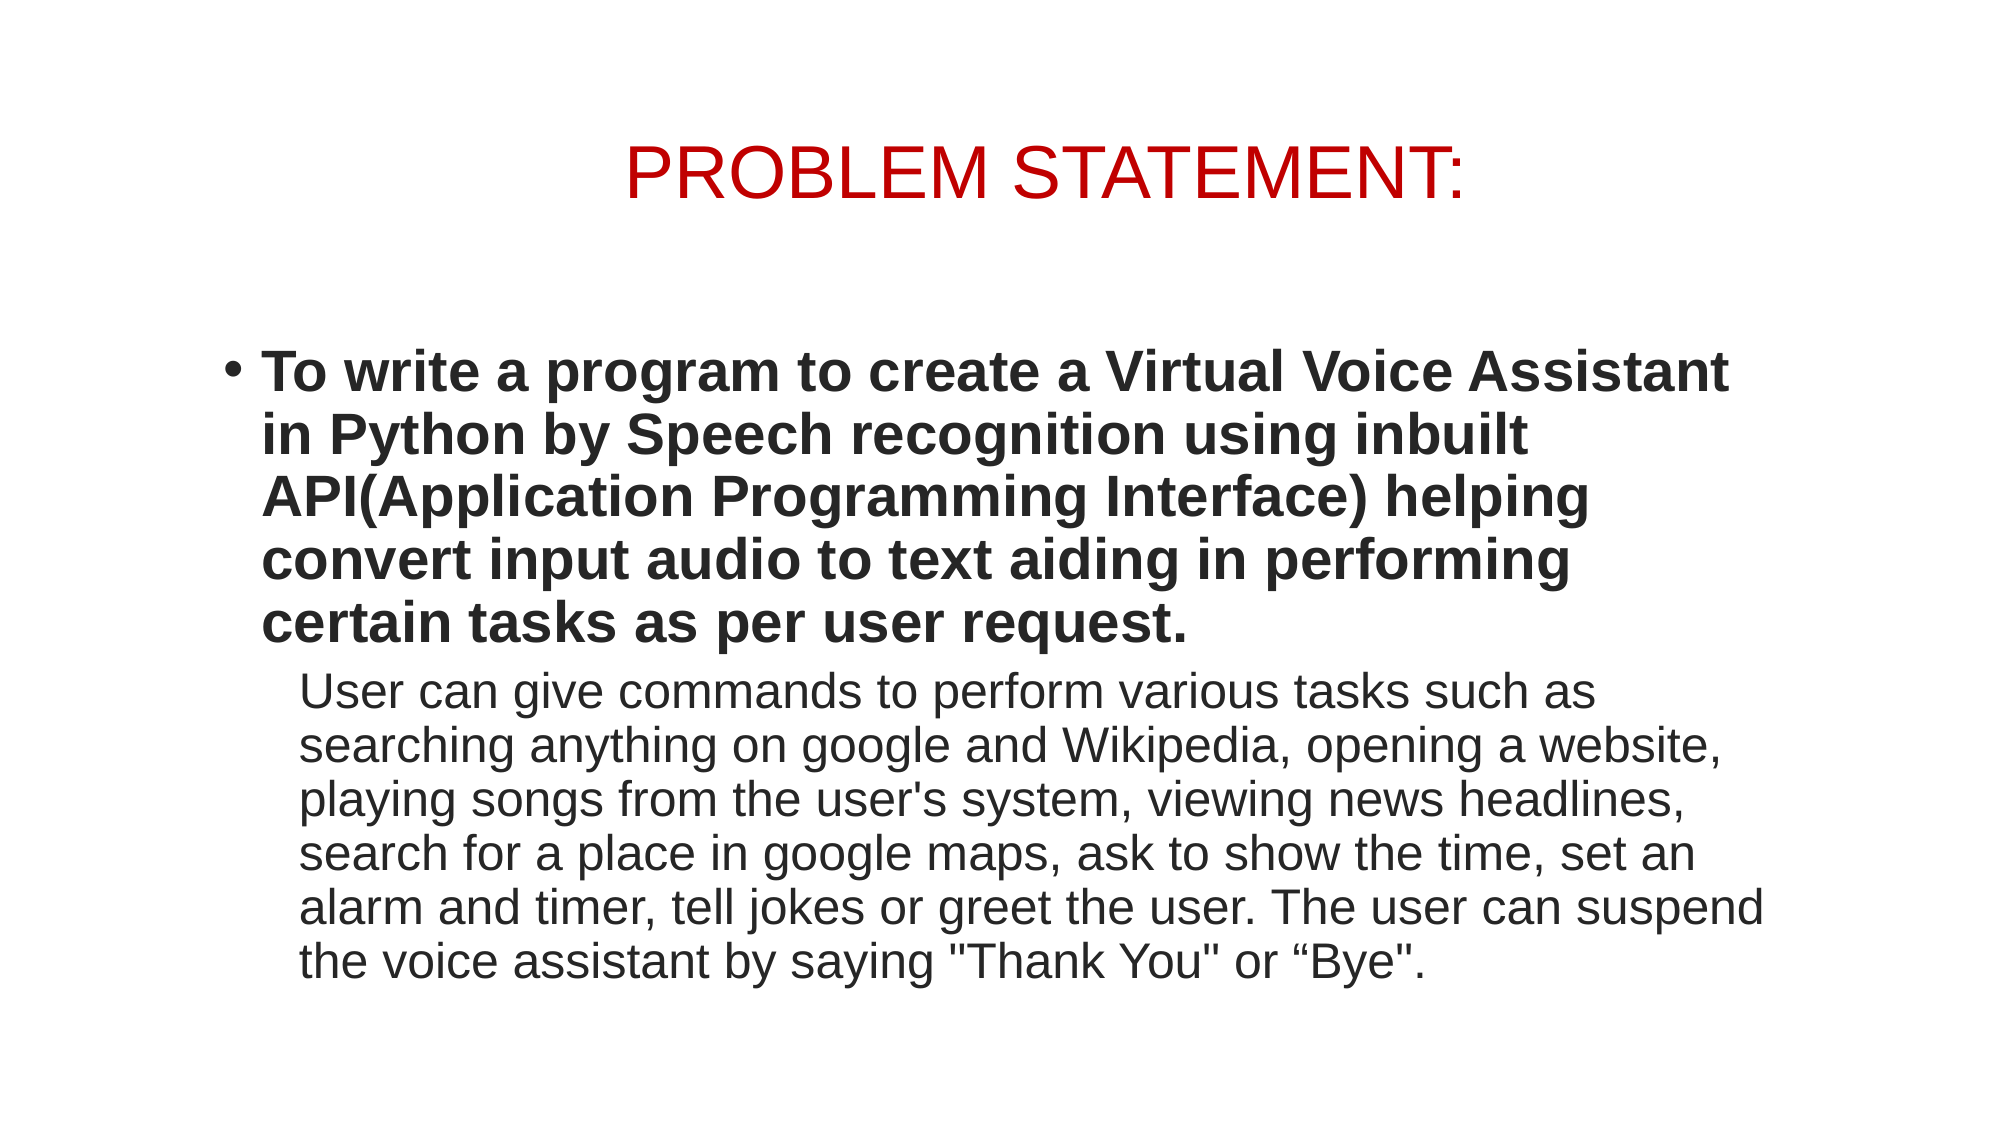

PROBLEM STATEMENT:
To write a program to create a Virtual Voice Assistant in Python by Speech recognition using inbuilt API(Application Programming Interface) helping convert input audio to text aiding in performing certain tasks as per user request.
User can give commands to perform various tasks such as searching anything on google and Wikipedia, opening a website, playing songs from the user's system, viewing news headlines, search for a place in google maps, ask to show the time, set an alarm and timer, tell jokes or greet the user. The user can suspend the voice assistant by saying "Thank You" or “Bye".